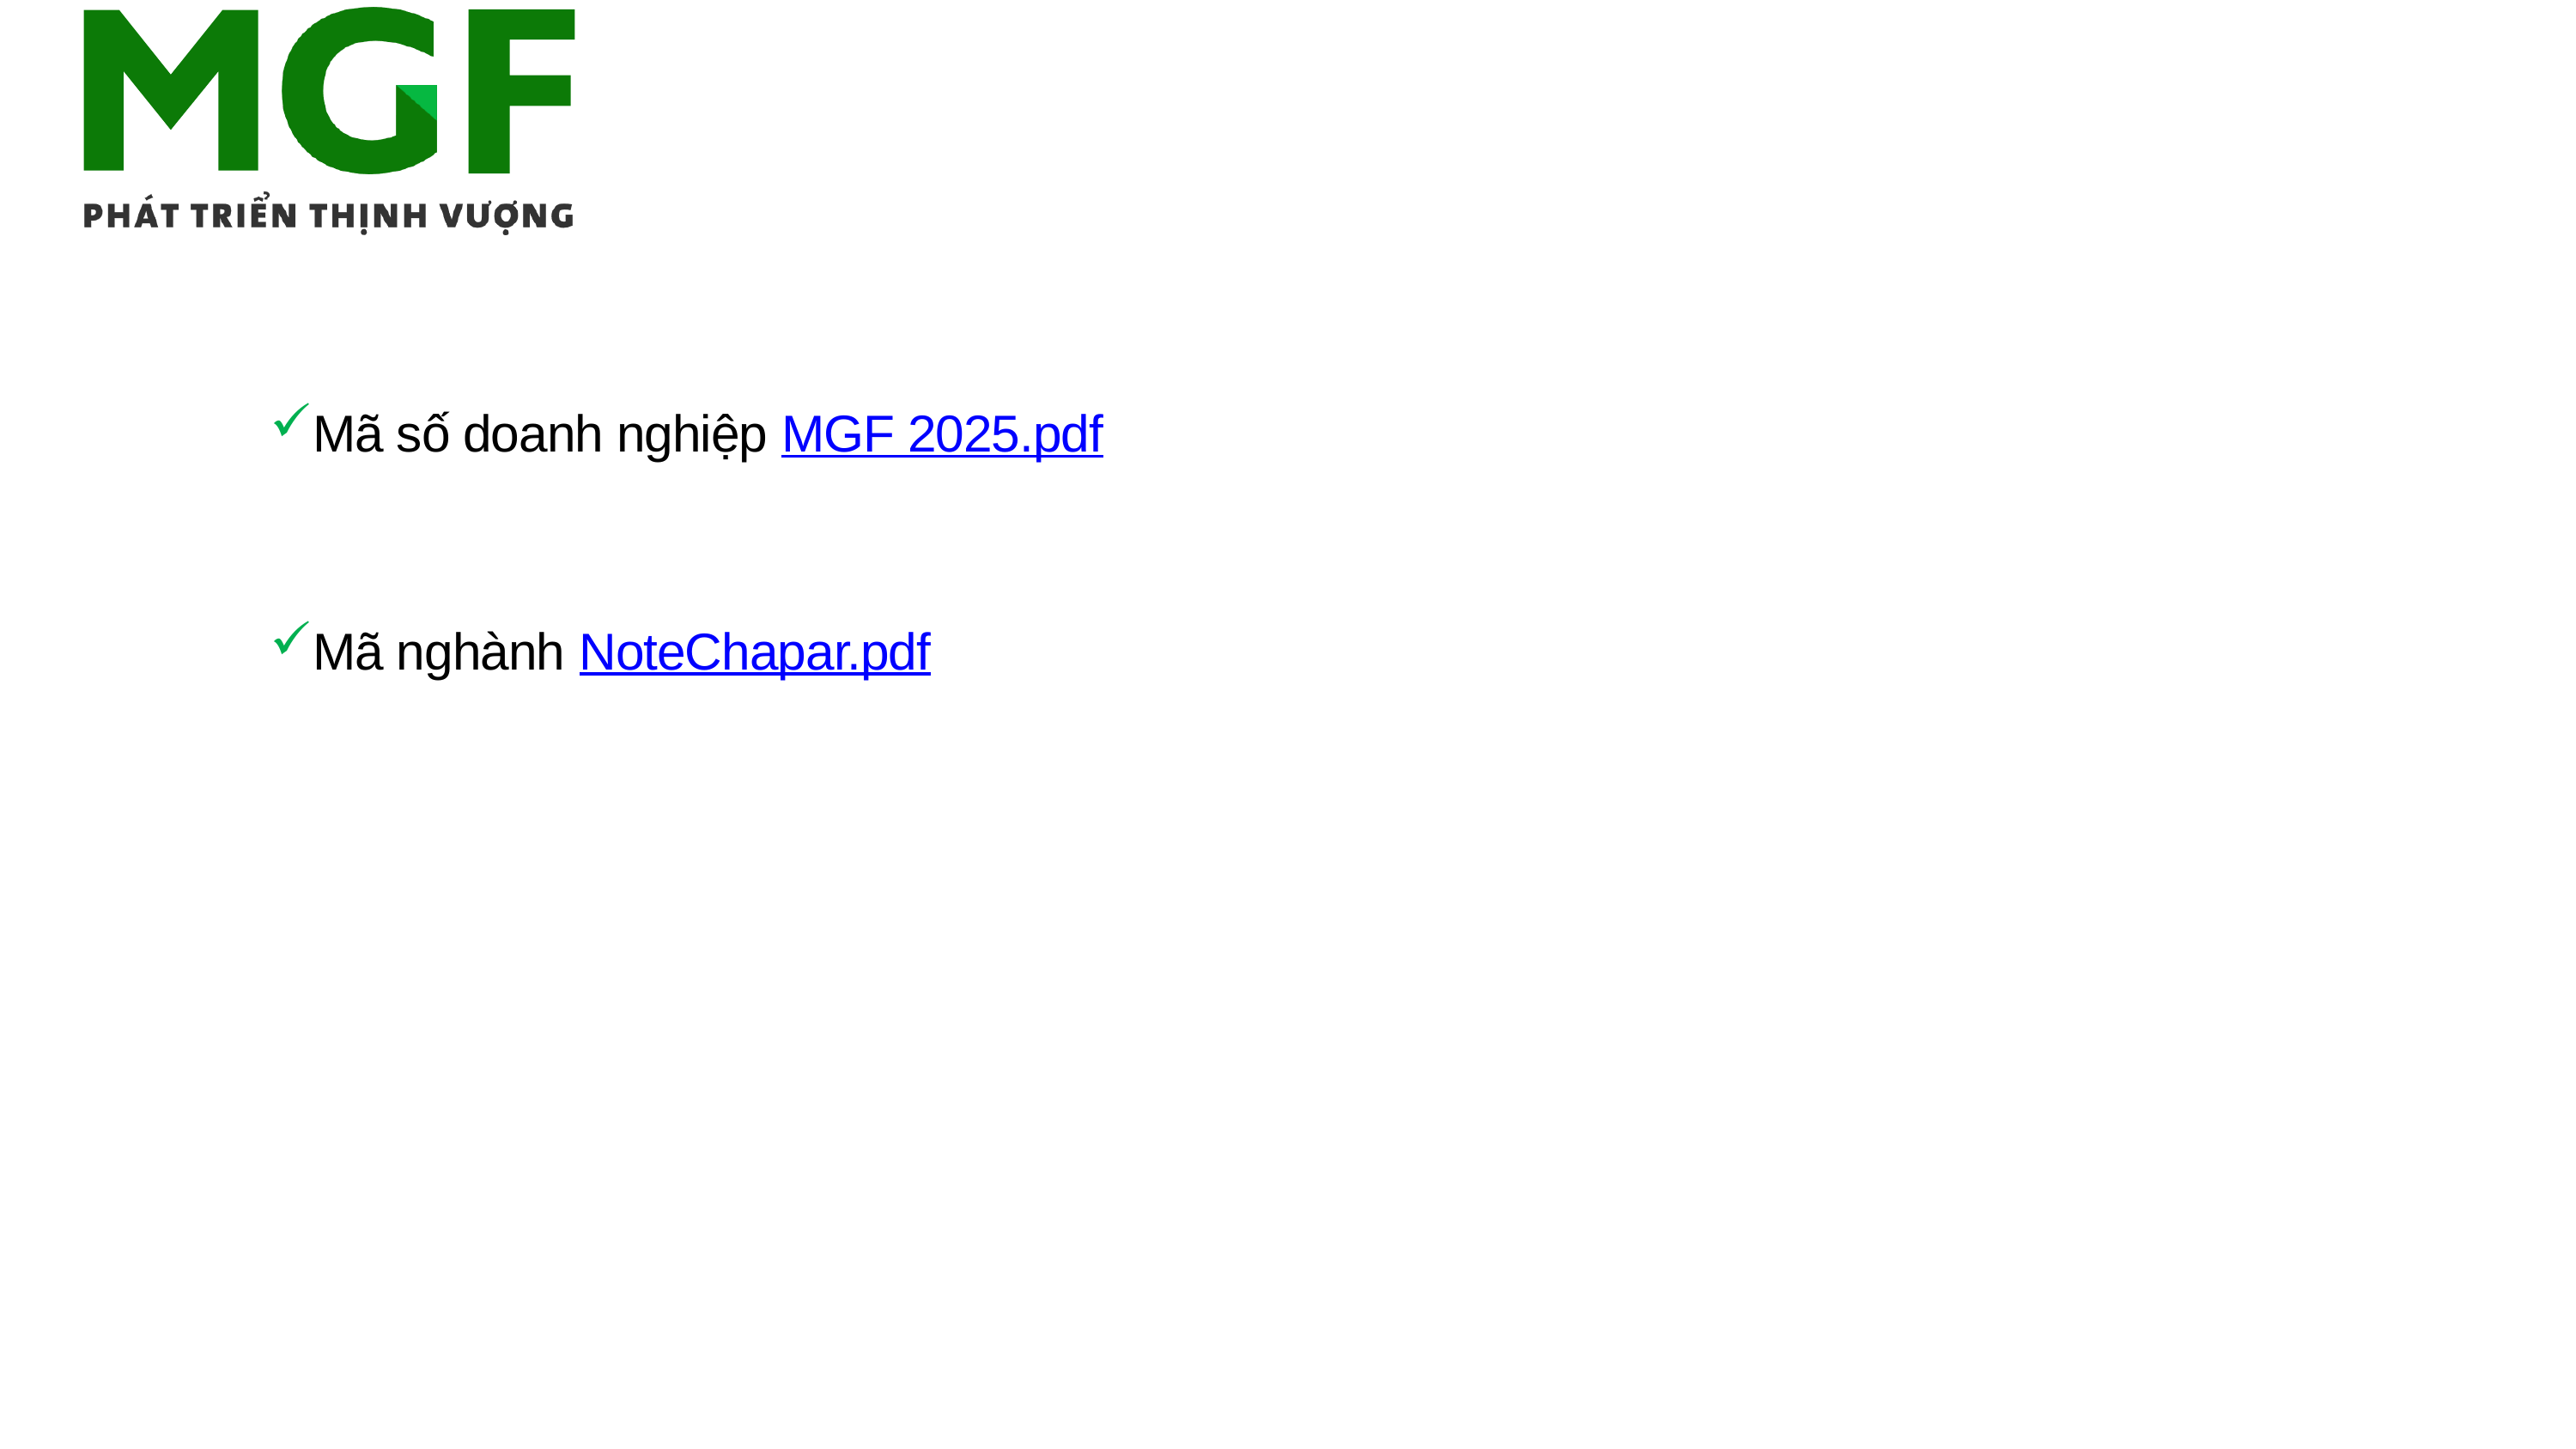

Mã số doanh nghiệp MGF 2025.pdf

Mã nghành NoteChapar.pdf